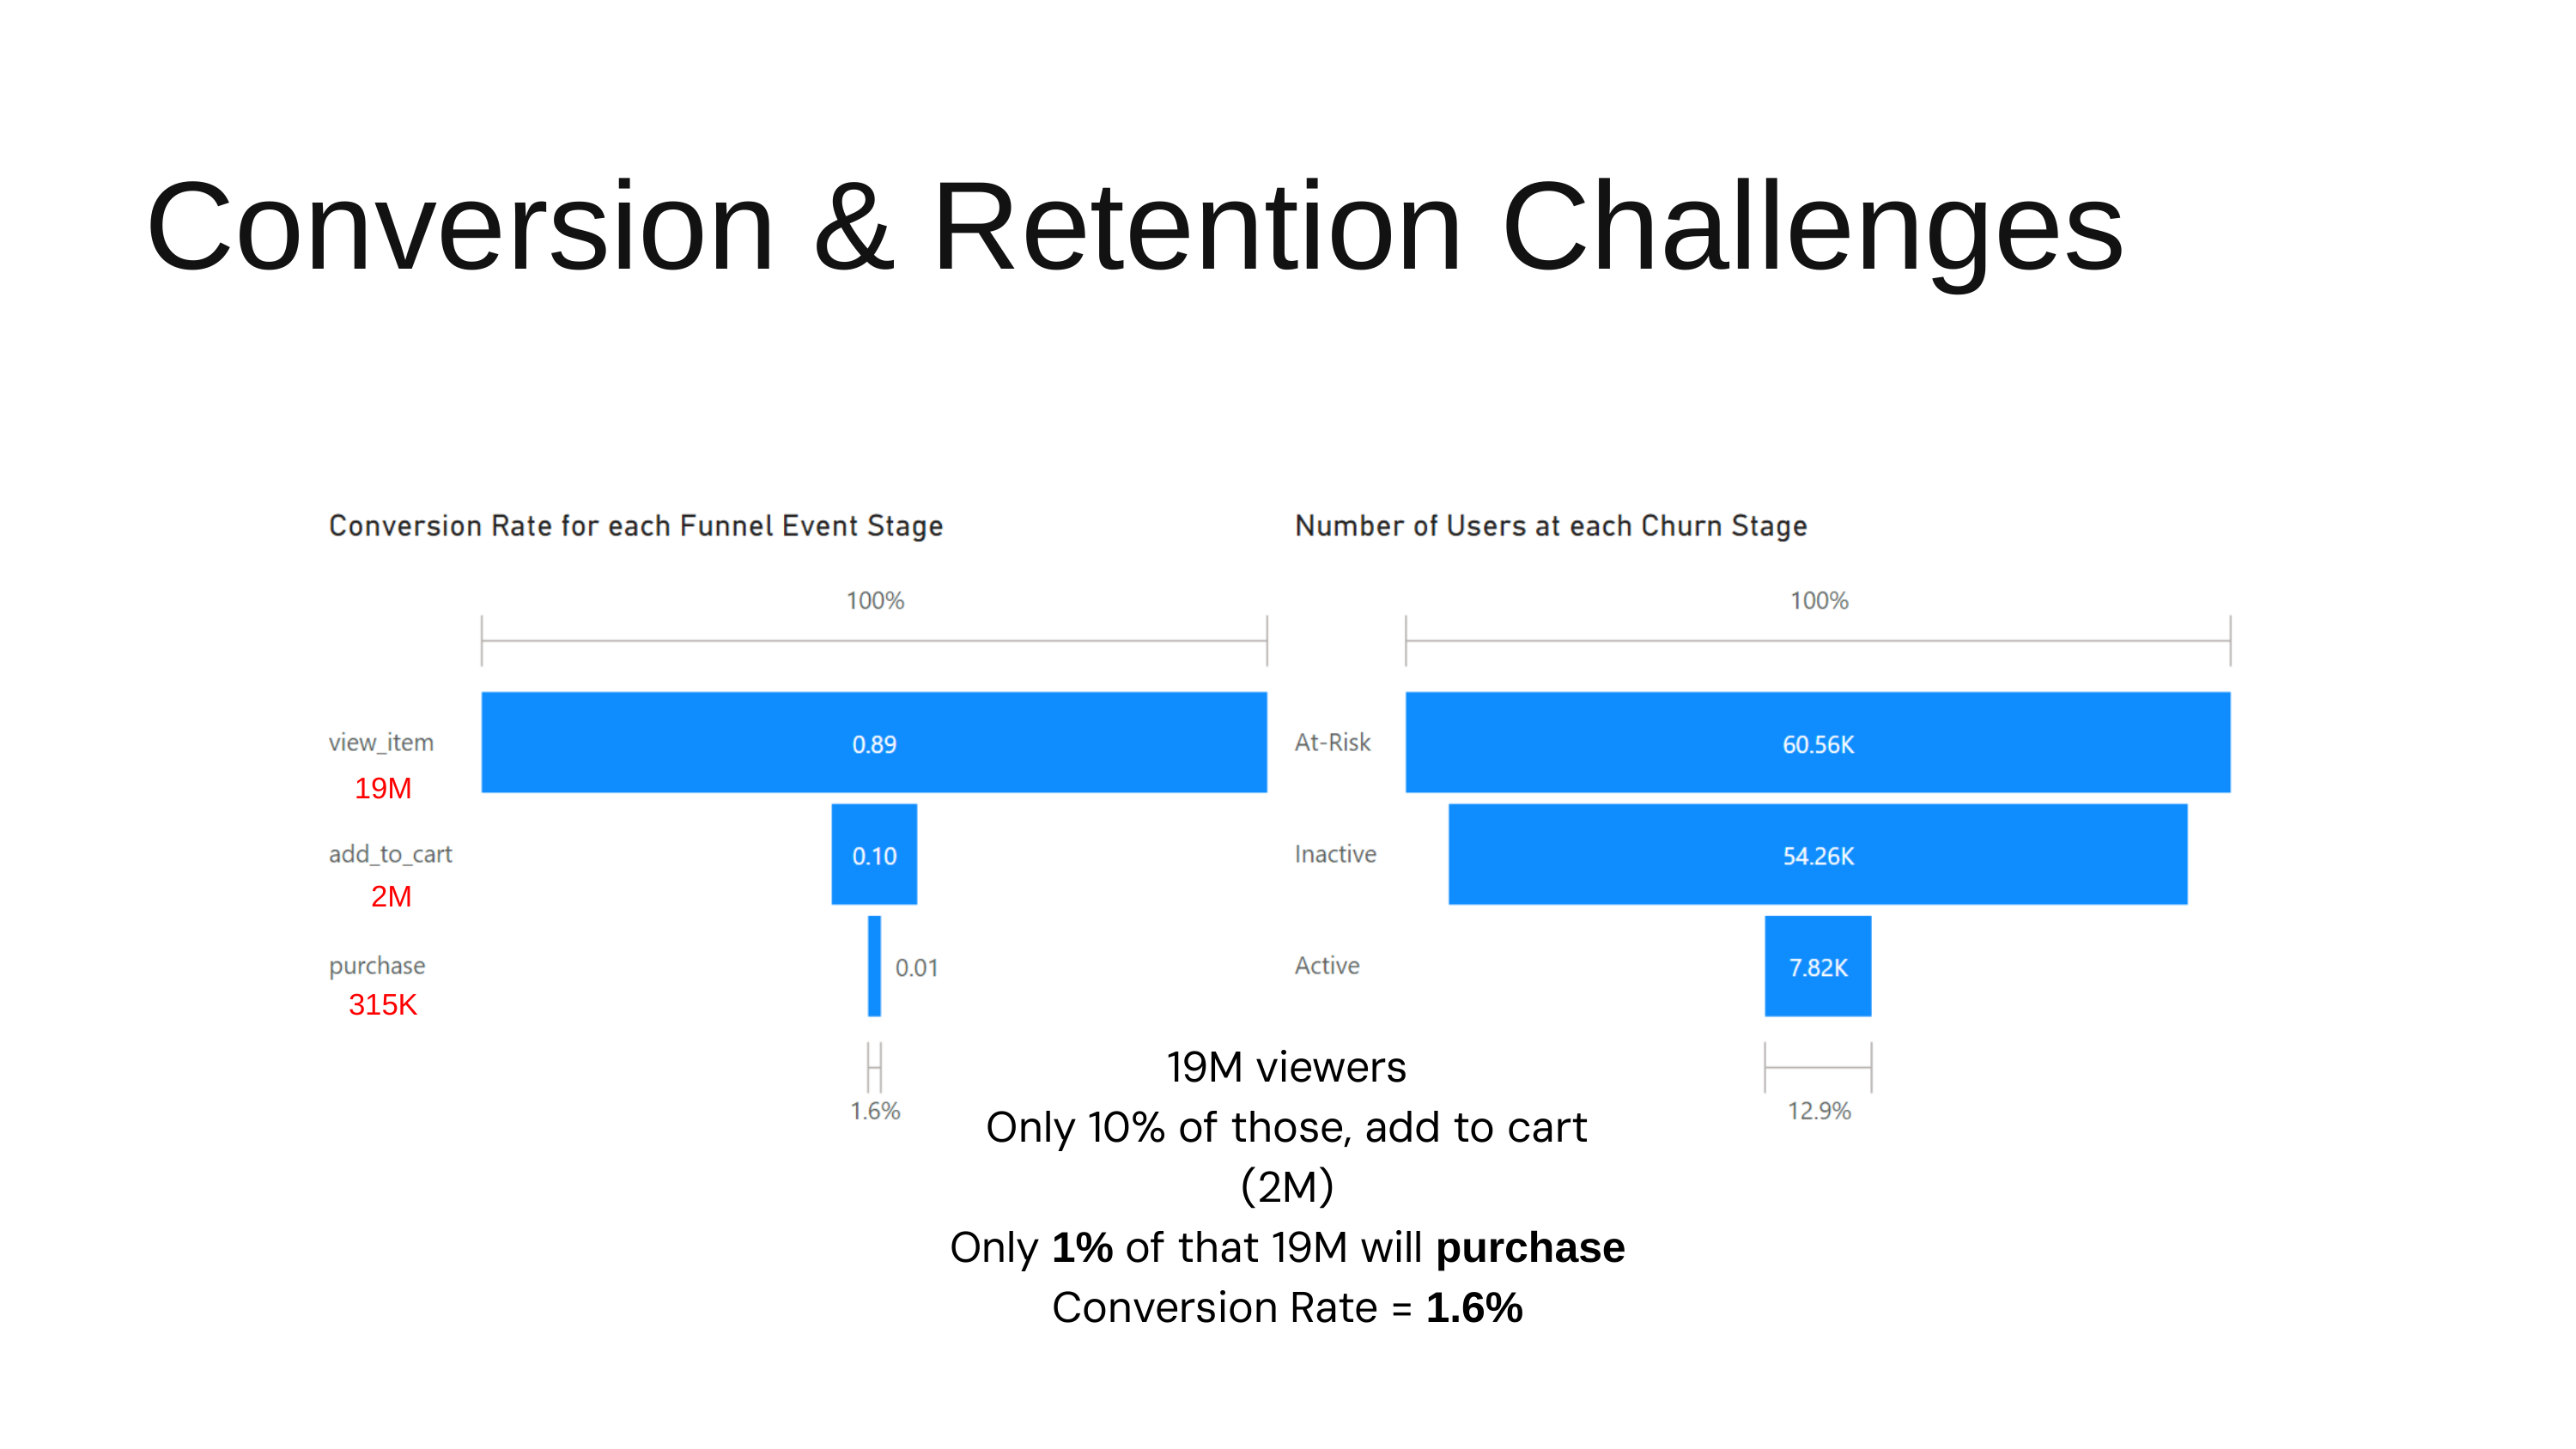

Conversion & Retention Challenges

19M
2M
315K
19M viewers
Only 10% of those, add to cart (2M)
Only 1% of that 19M will purchase
Conversion Rate = 1.6%